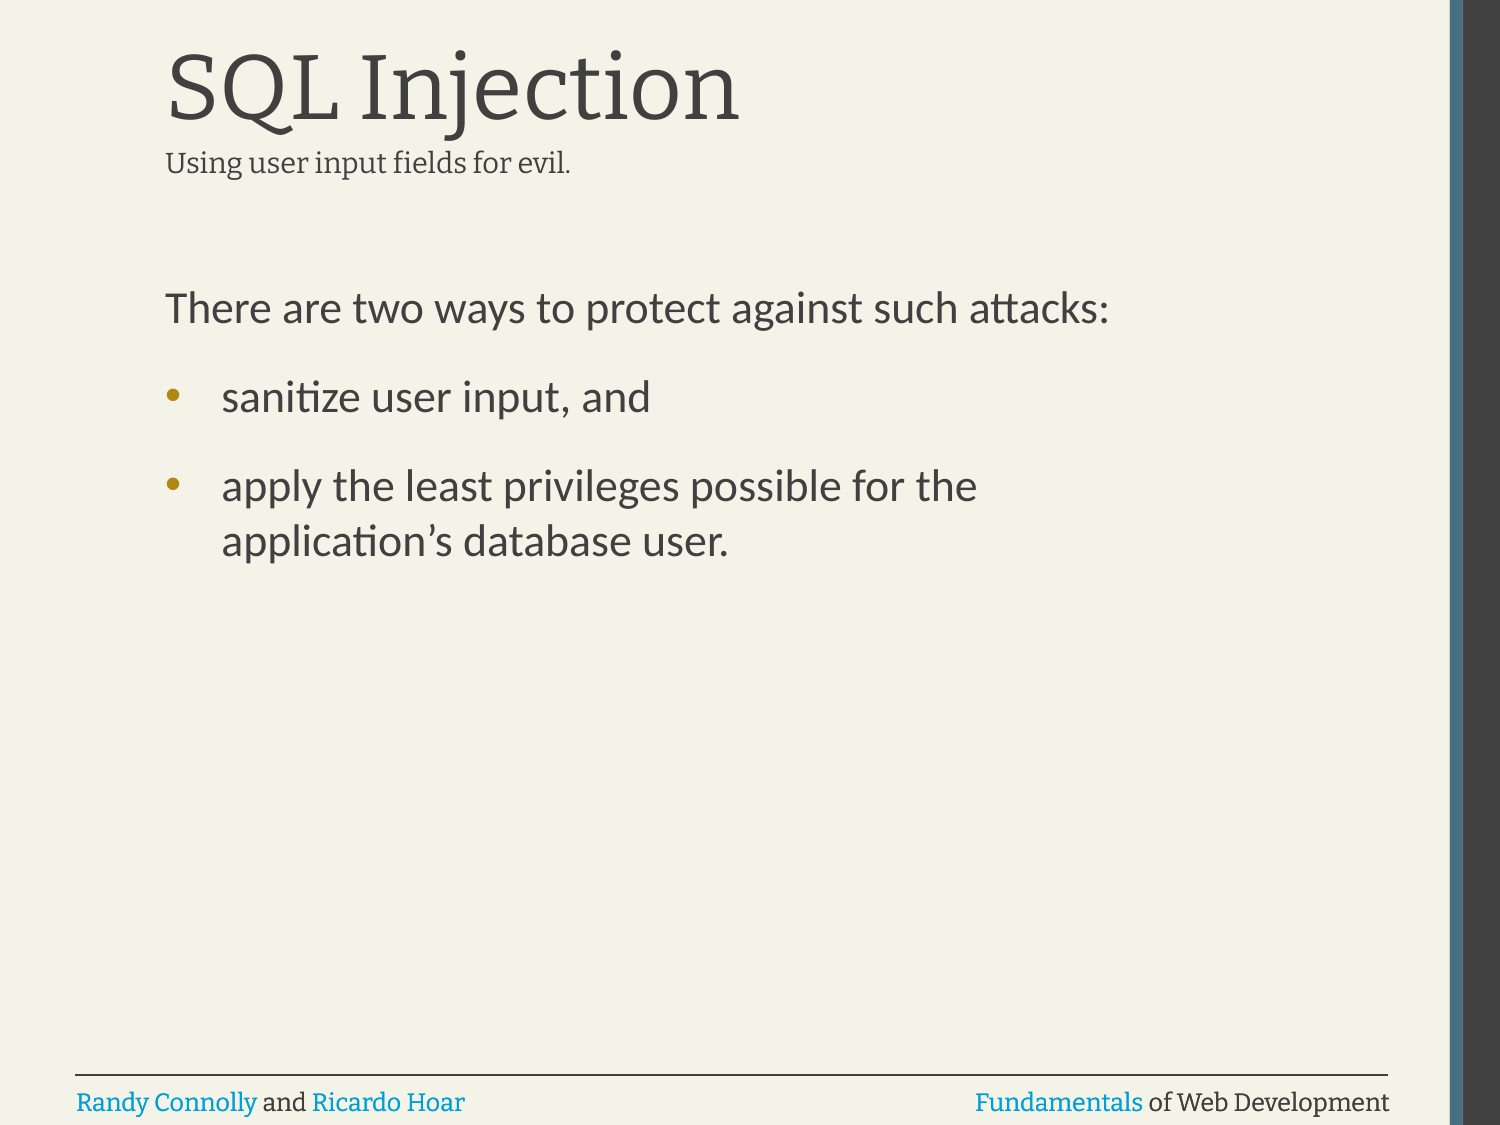

# SQL Injection
Using user input fields for evil.
There are two ways to protect against such attacks:
sanitize user input, and
apply the least privileges possible for the application’s database user.